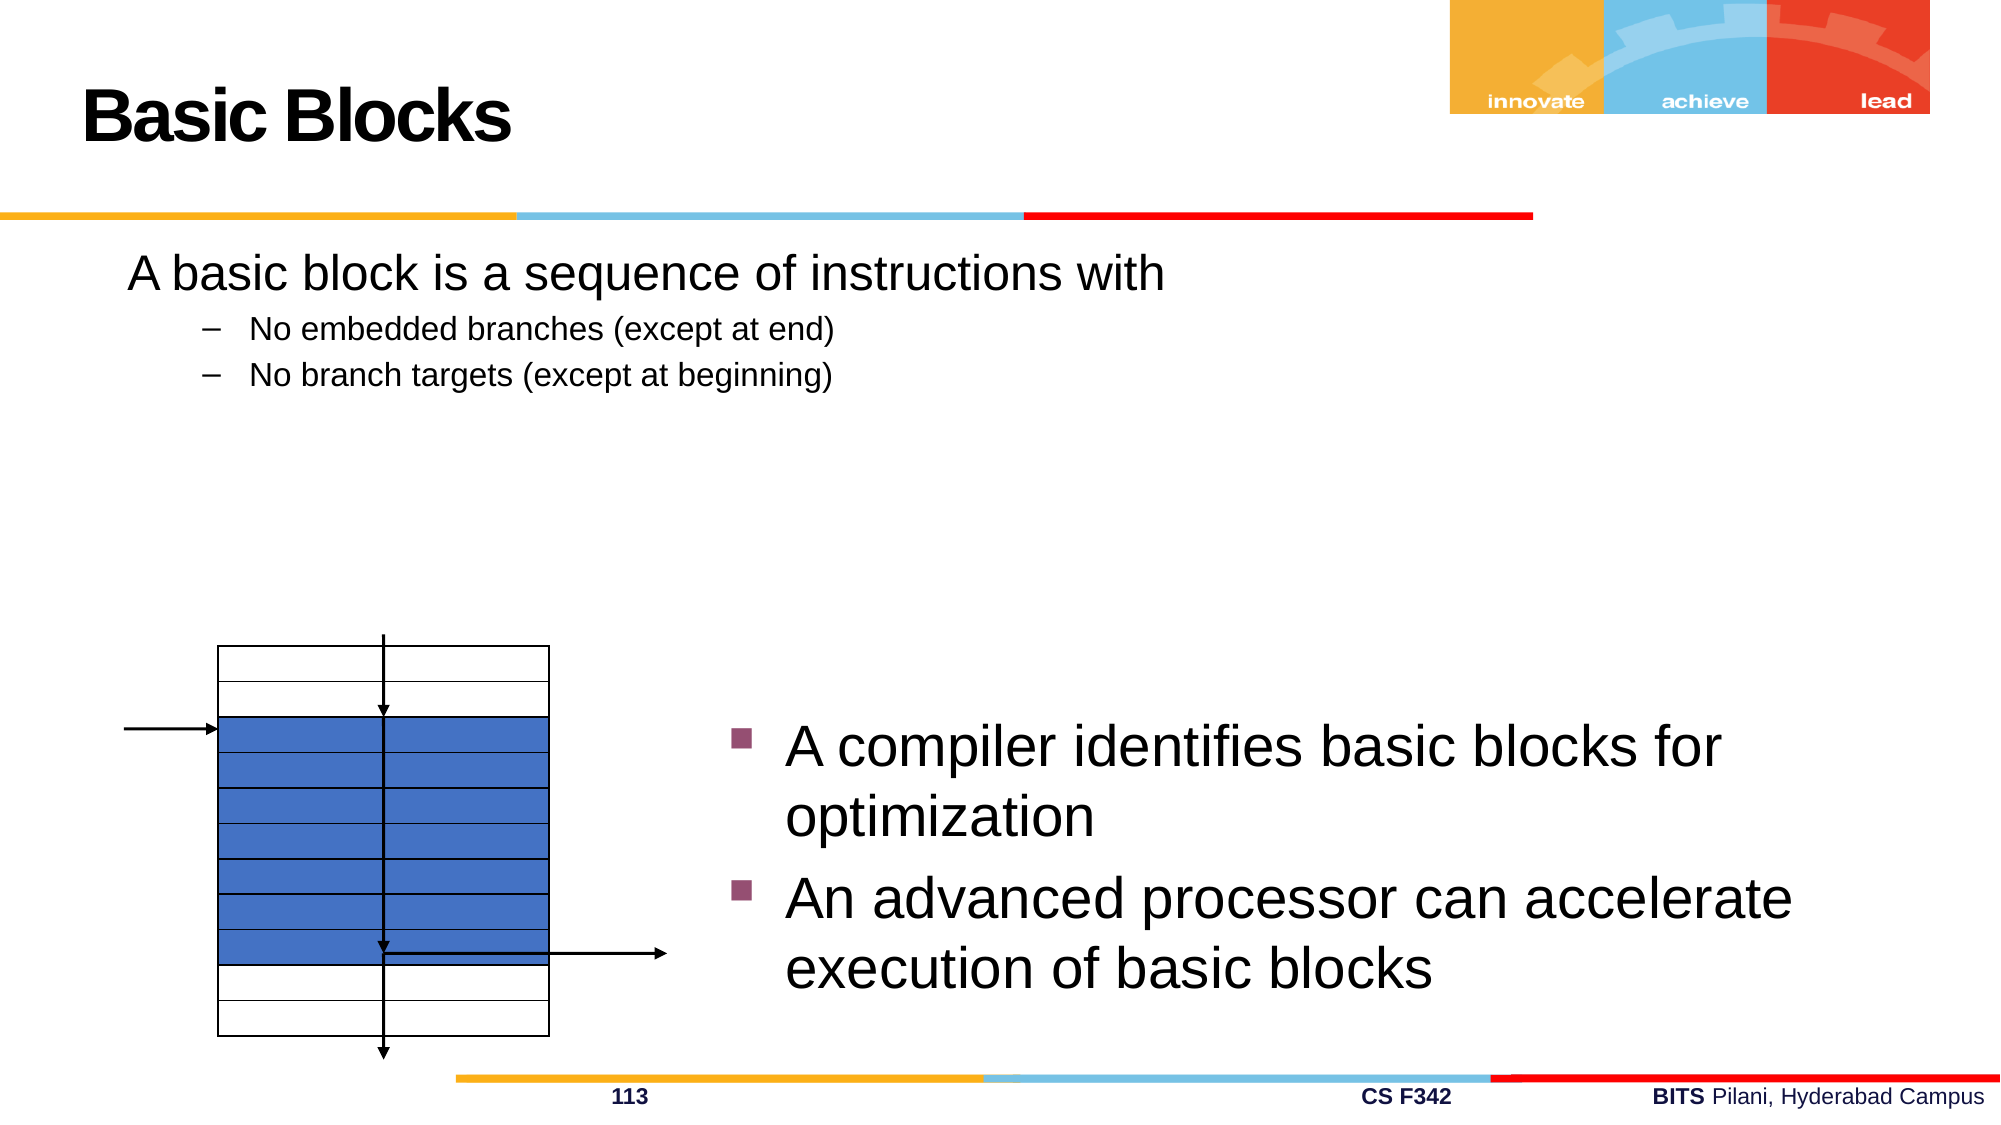

Basic Blocks
A basic block is a sequence of instructions with
No embedded branches (except at end)
No branch targets (except at beginning)

A compiler identifies basic blocks for optimization
An advanced processor can accelerate execution of basic blocks